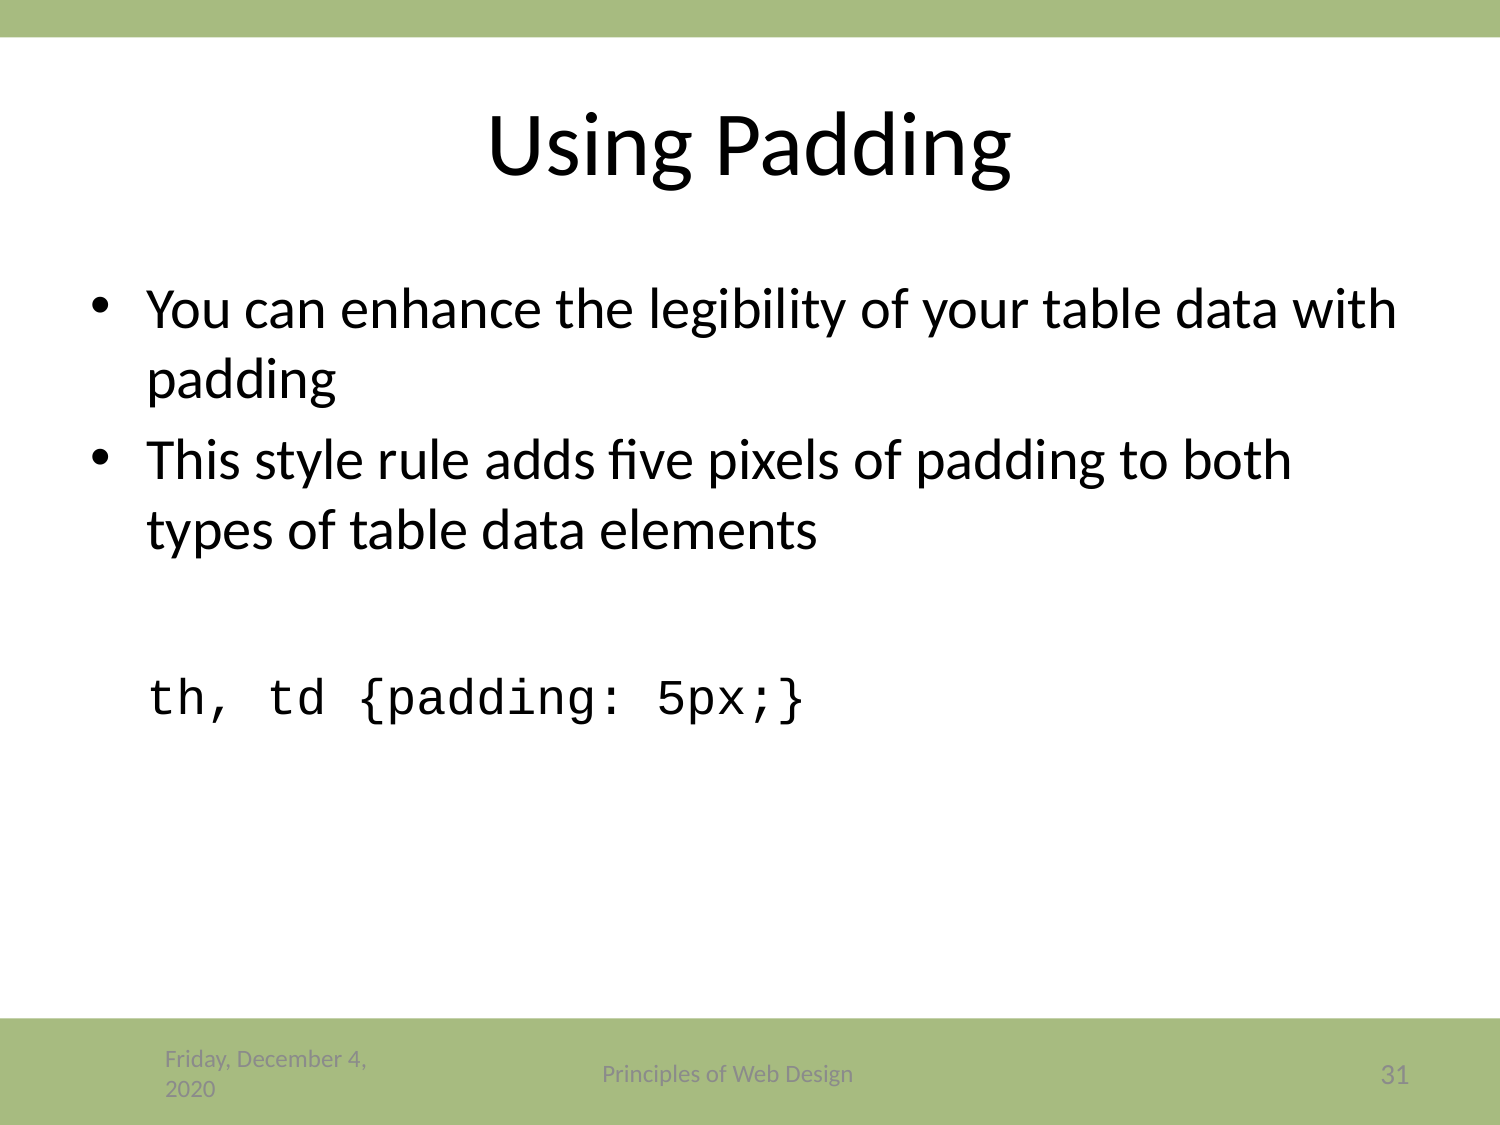

# Using Padding
You can enhance the legibility of your table data with padding
This style rule adds five pixels of padding to both types of table data elements

th, td {padding: 5px;}
Friday, December 4, 2020
Principles of Web Design
31